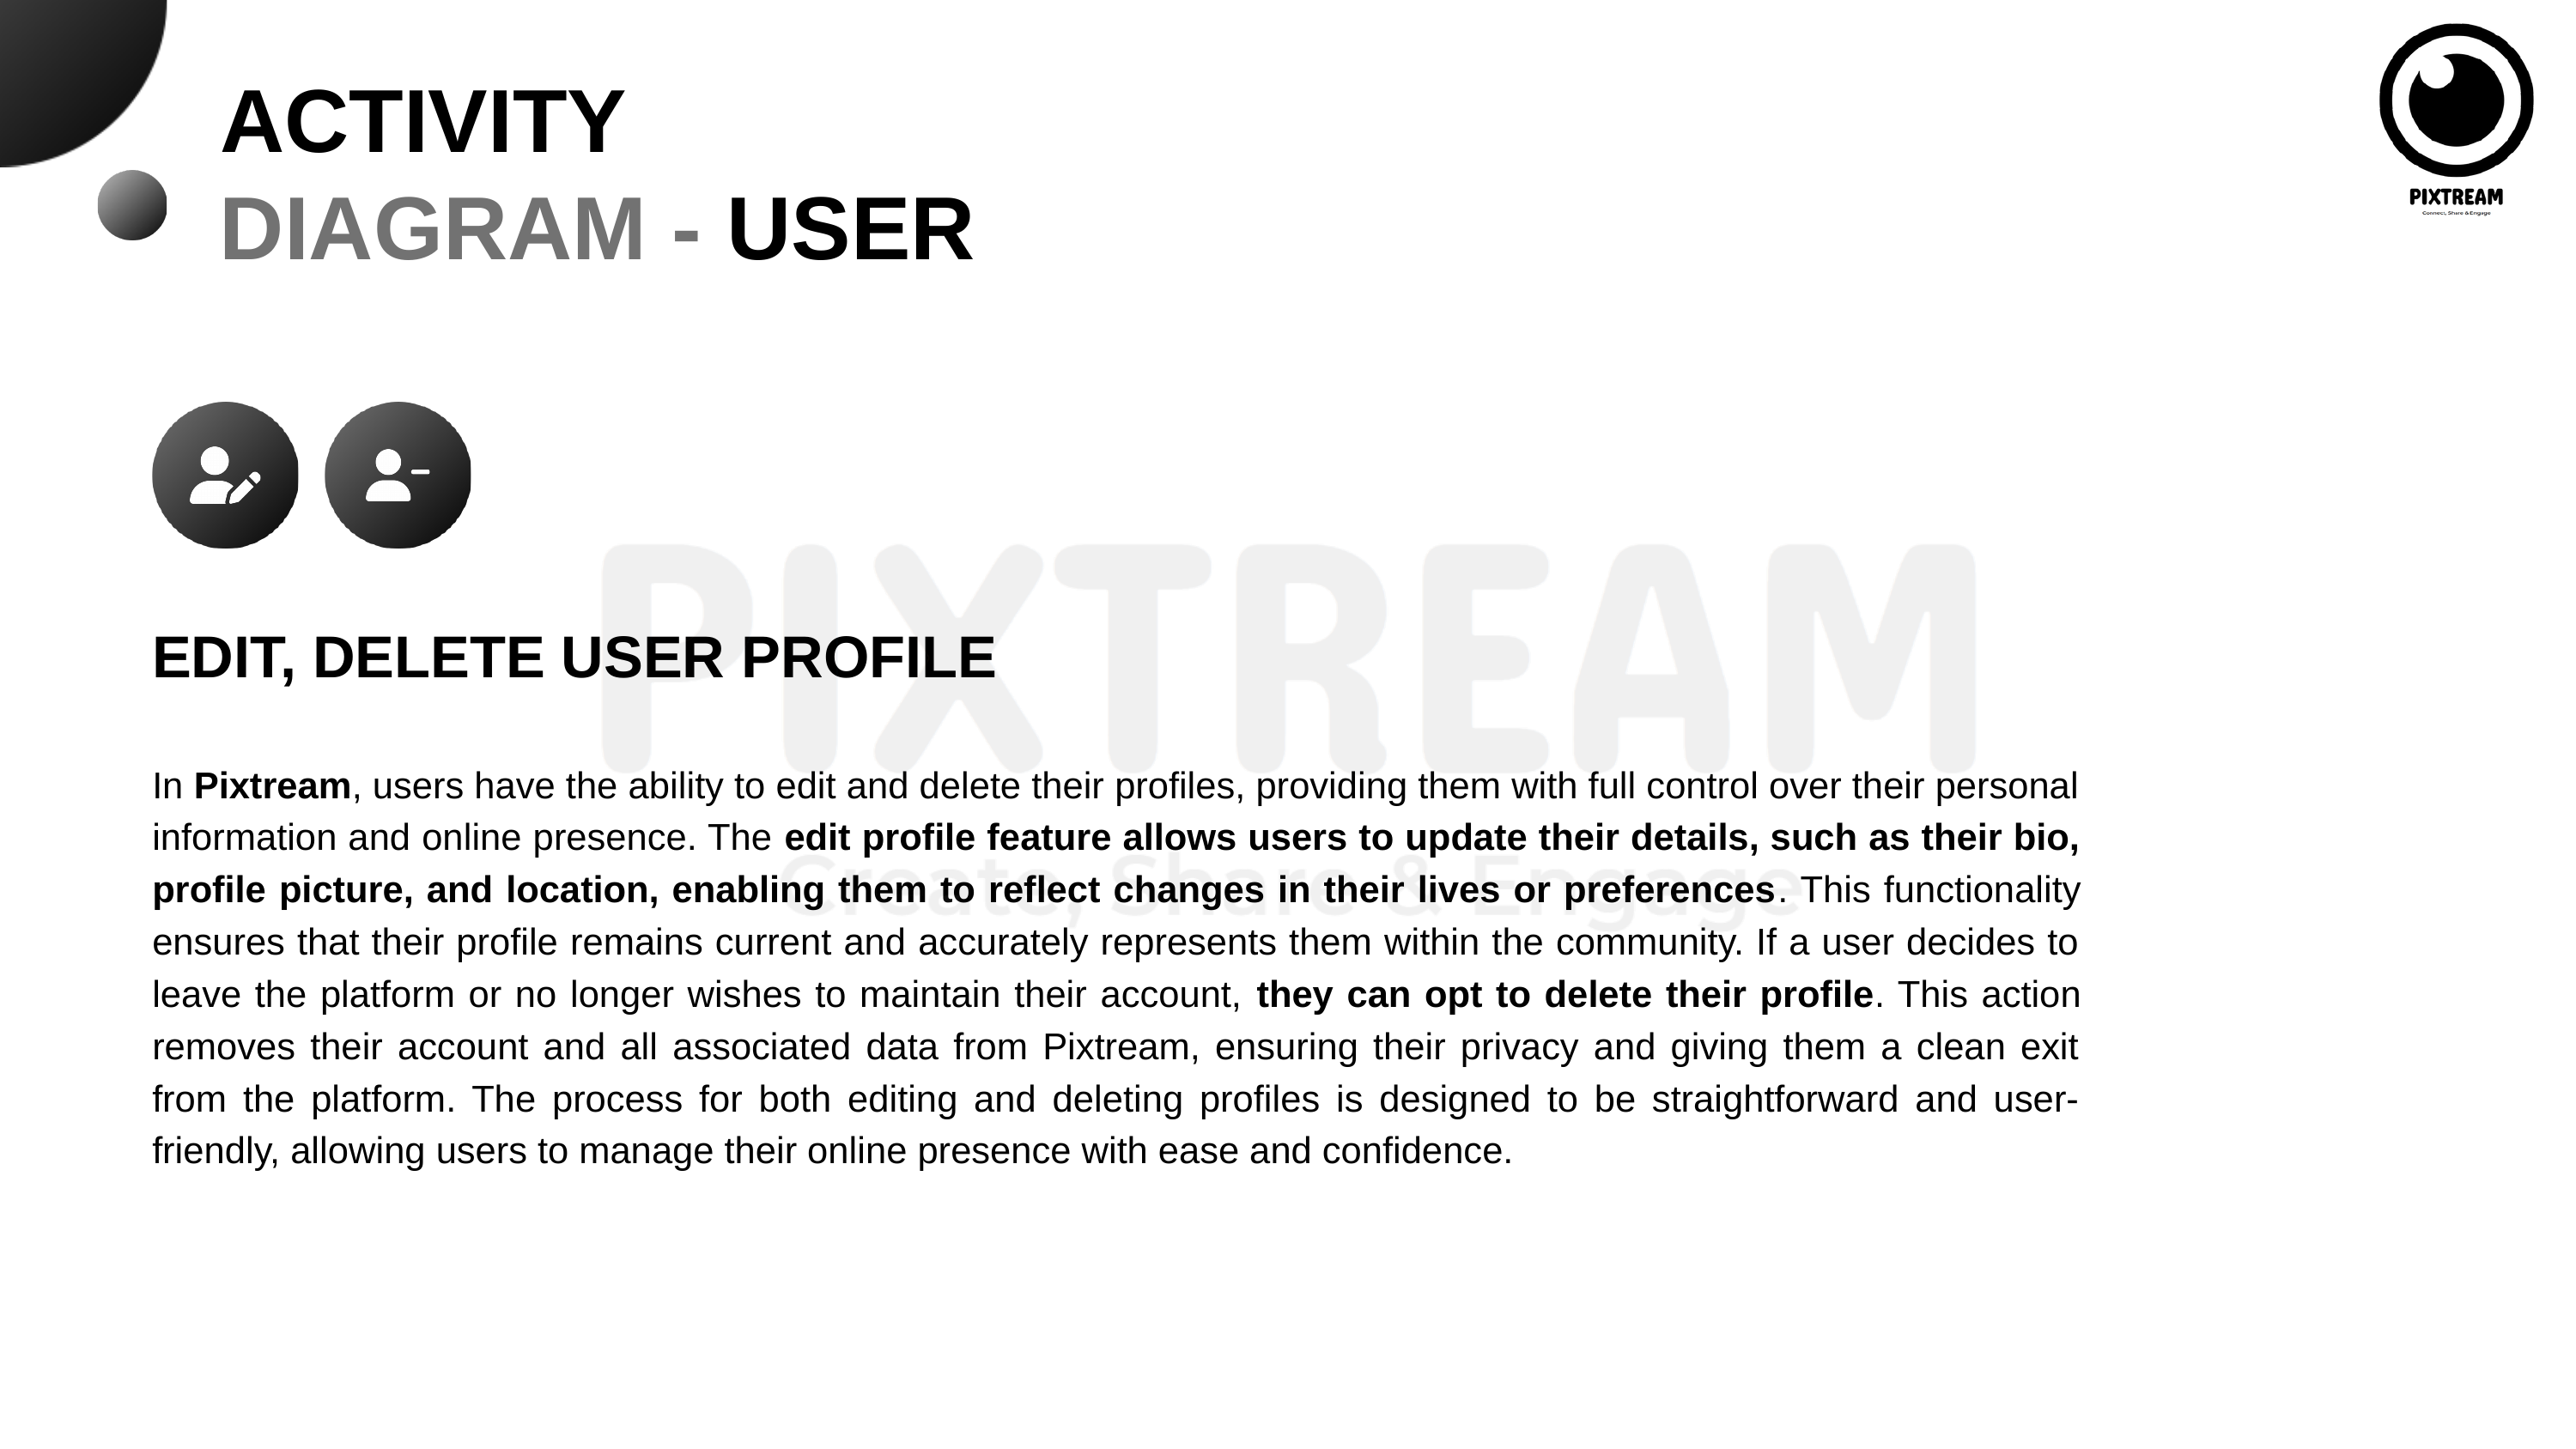

ACTIVITY
DIAGRAM - USER

EDIT, DELETE USER PROFILE
In Pixtream, users have the ability to edit and delete their profiles, providing them with full control over their personal information and online presence. The edit profile feature allows users to update their details, such as their bio, profile picture, and location, enabling them to reflect changes in their lives or preferences. This functionality ensures that their profile remains current and accurately represents them within the community. If a user decides to leave the platform or no longer wishes to maintain their account, they can opt to delete their profile. This action removes their account and all associated data from Pixtream, ensuring their privacy and giving them a clean exit from the platform. The process for both editing and deleting profiles is designed to be straightforward and user-friendly, allowing users to manage their online presence with ease and confidence.